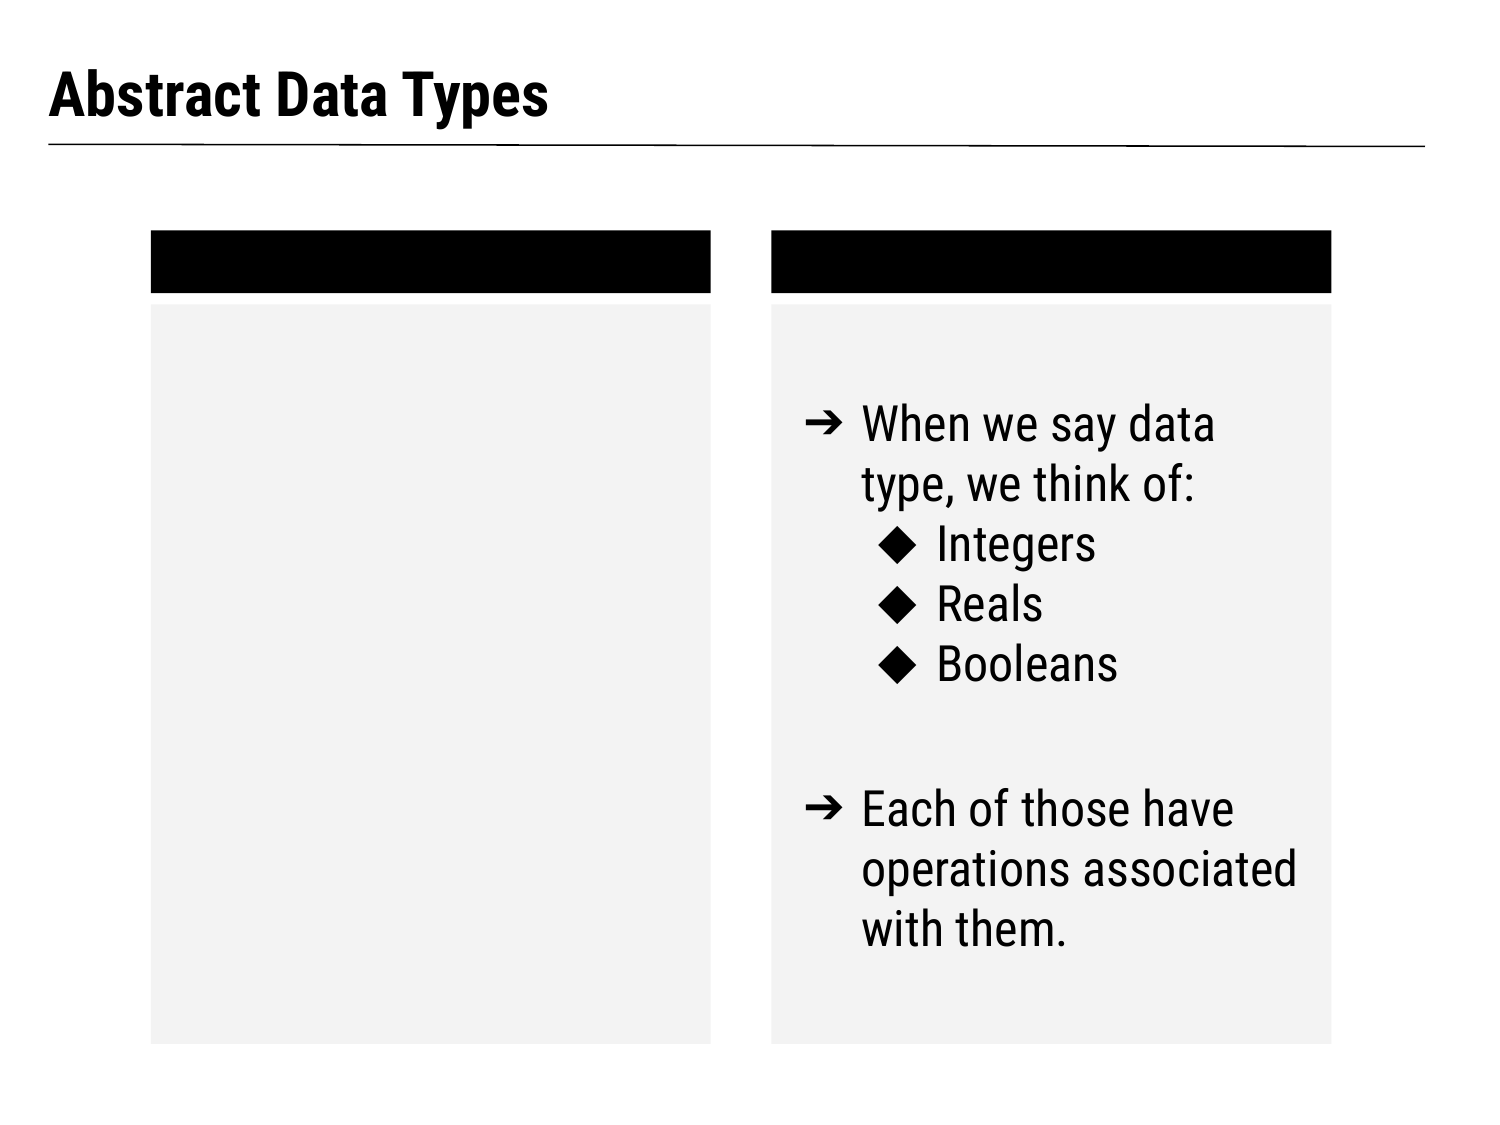

# Abstract Data Types

When we say data type, we think of:
Integers
Reals
Booleans

Each of those have operations associated with them.